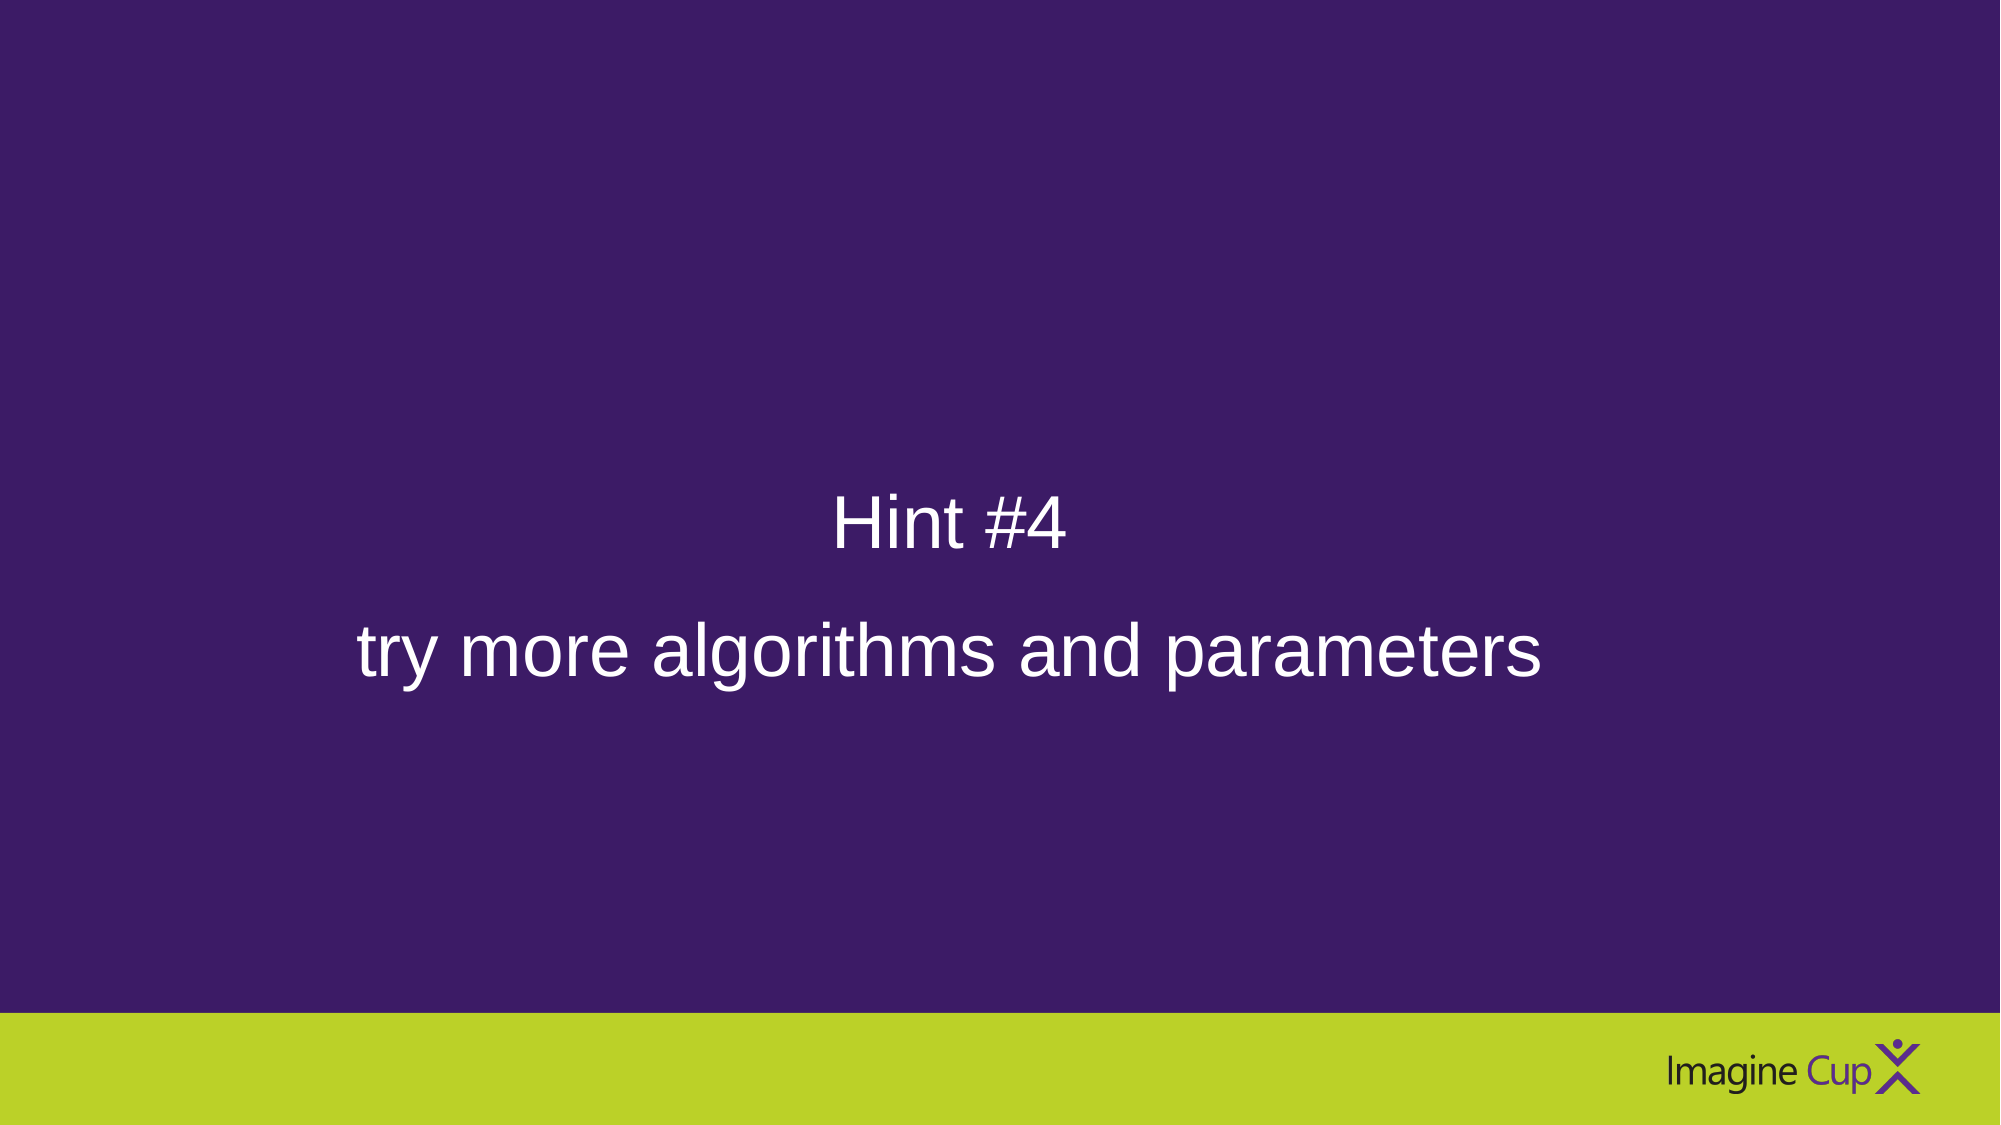

Hint #4
try more algorithms and parameters